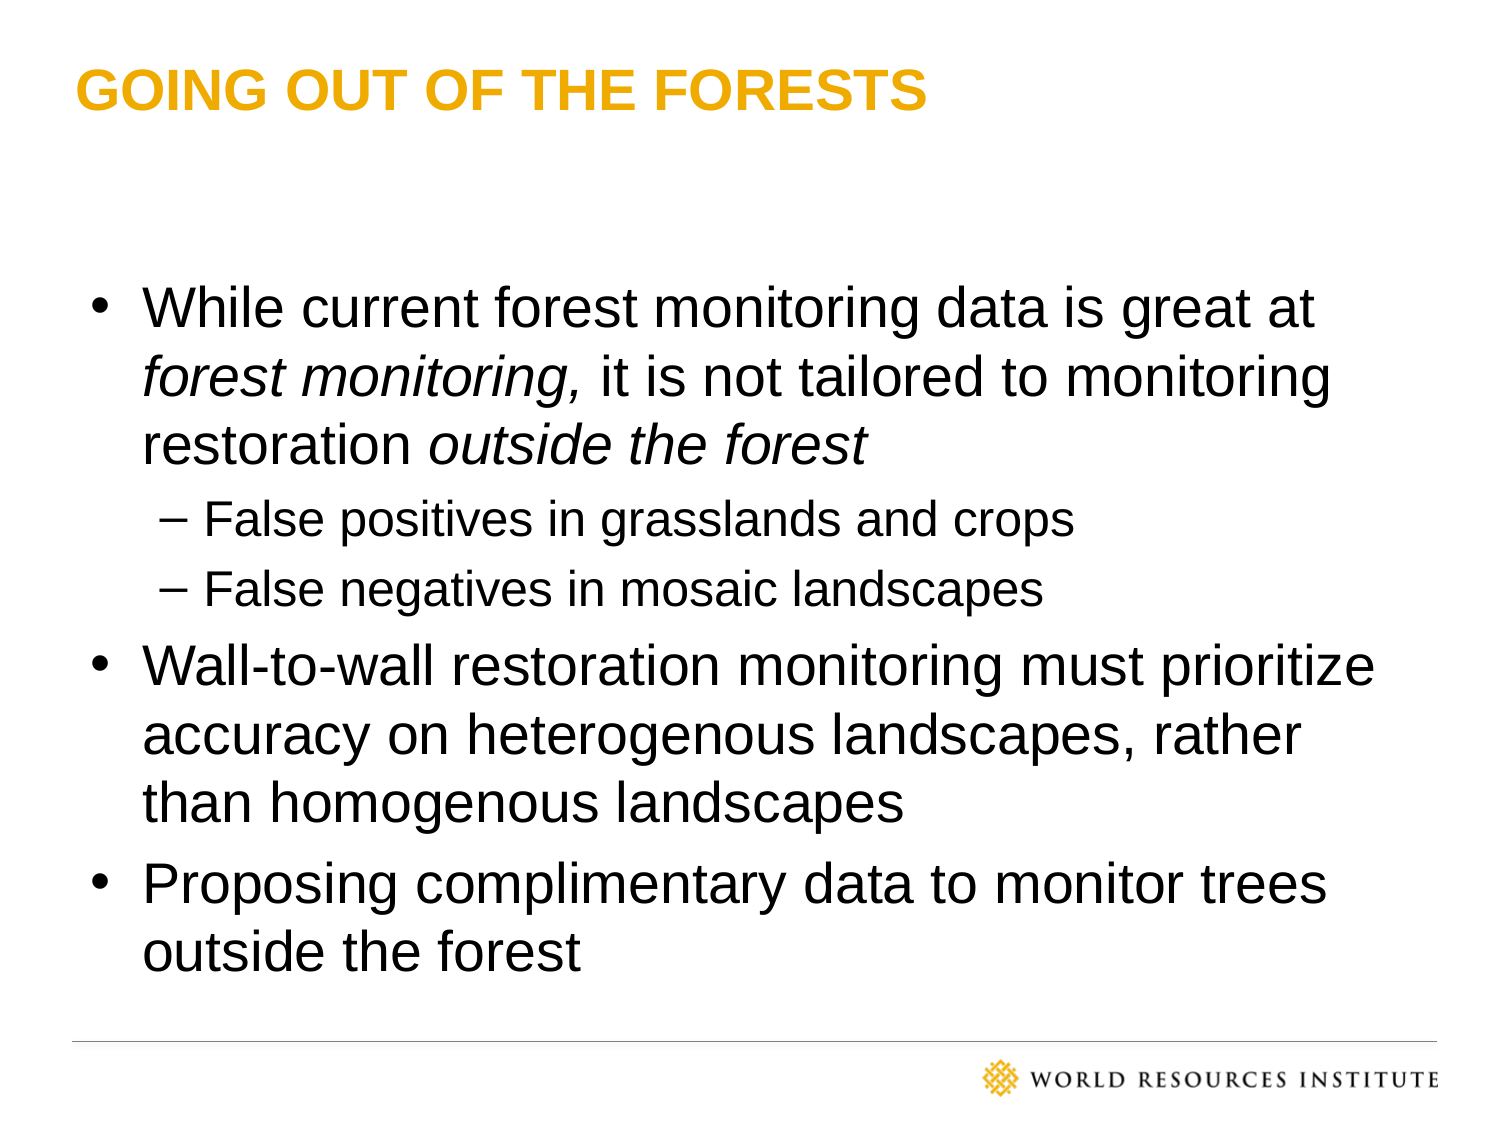

# Going out of the forests
While current forest monitoring data is great at forest monitoring, it is not tailored to monitoring restoration outside the forest
False positives in grasslands and crops
False negatives in mosaic landscapes
Wall-to-wall restoration monitoring must prioritize accuracy on heterogenous landscapes, rather than homogenous landscapes
Proposing complimentary data to monitor trees outside the forest